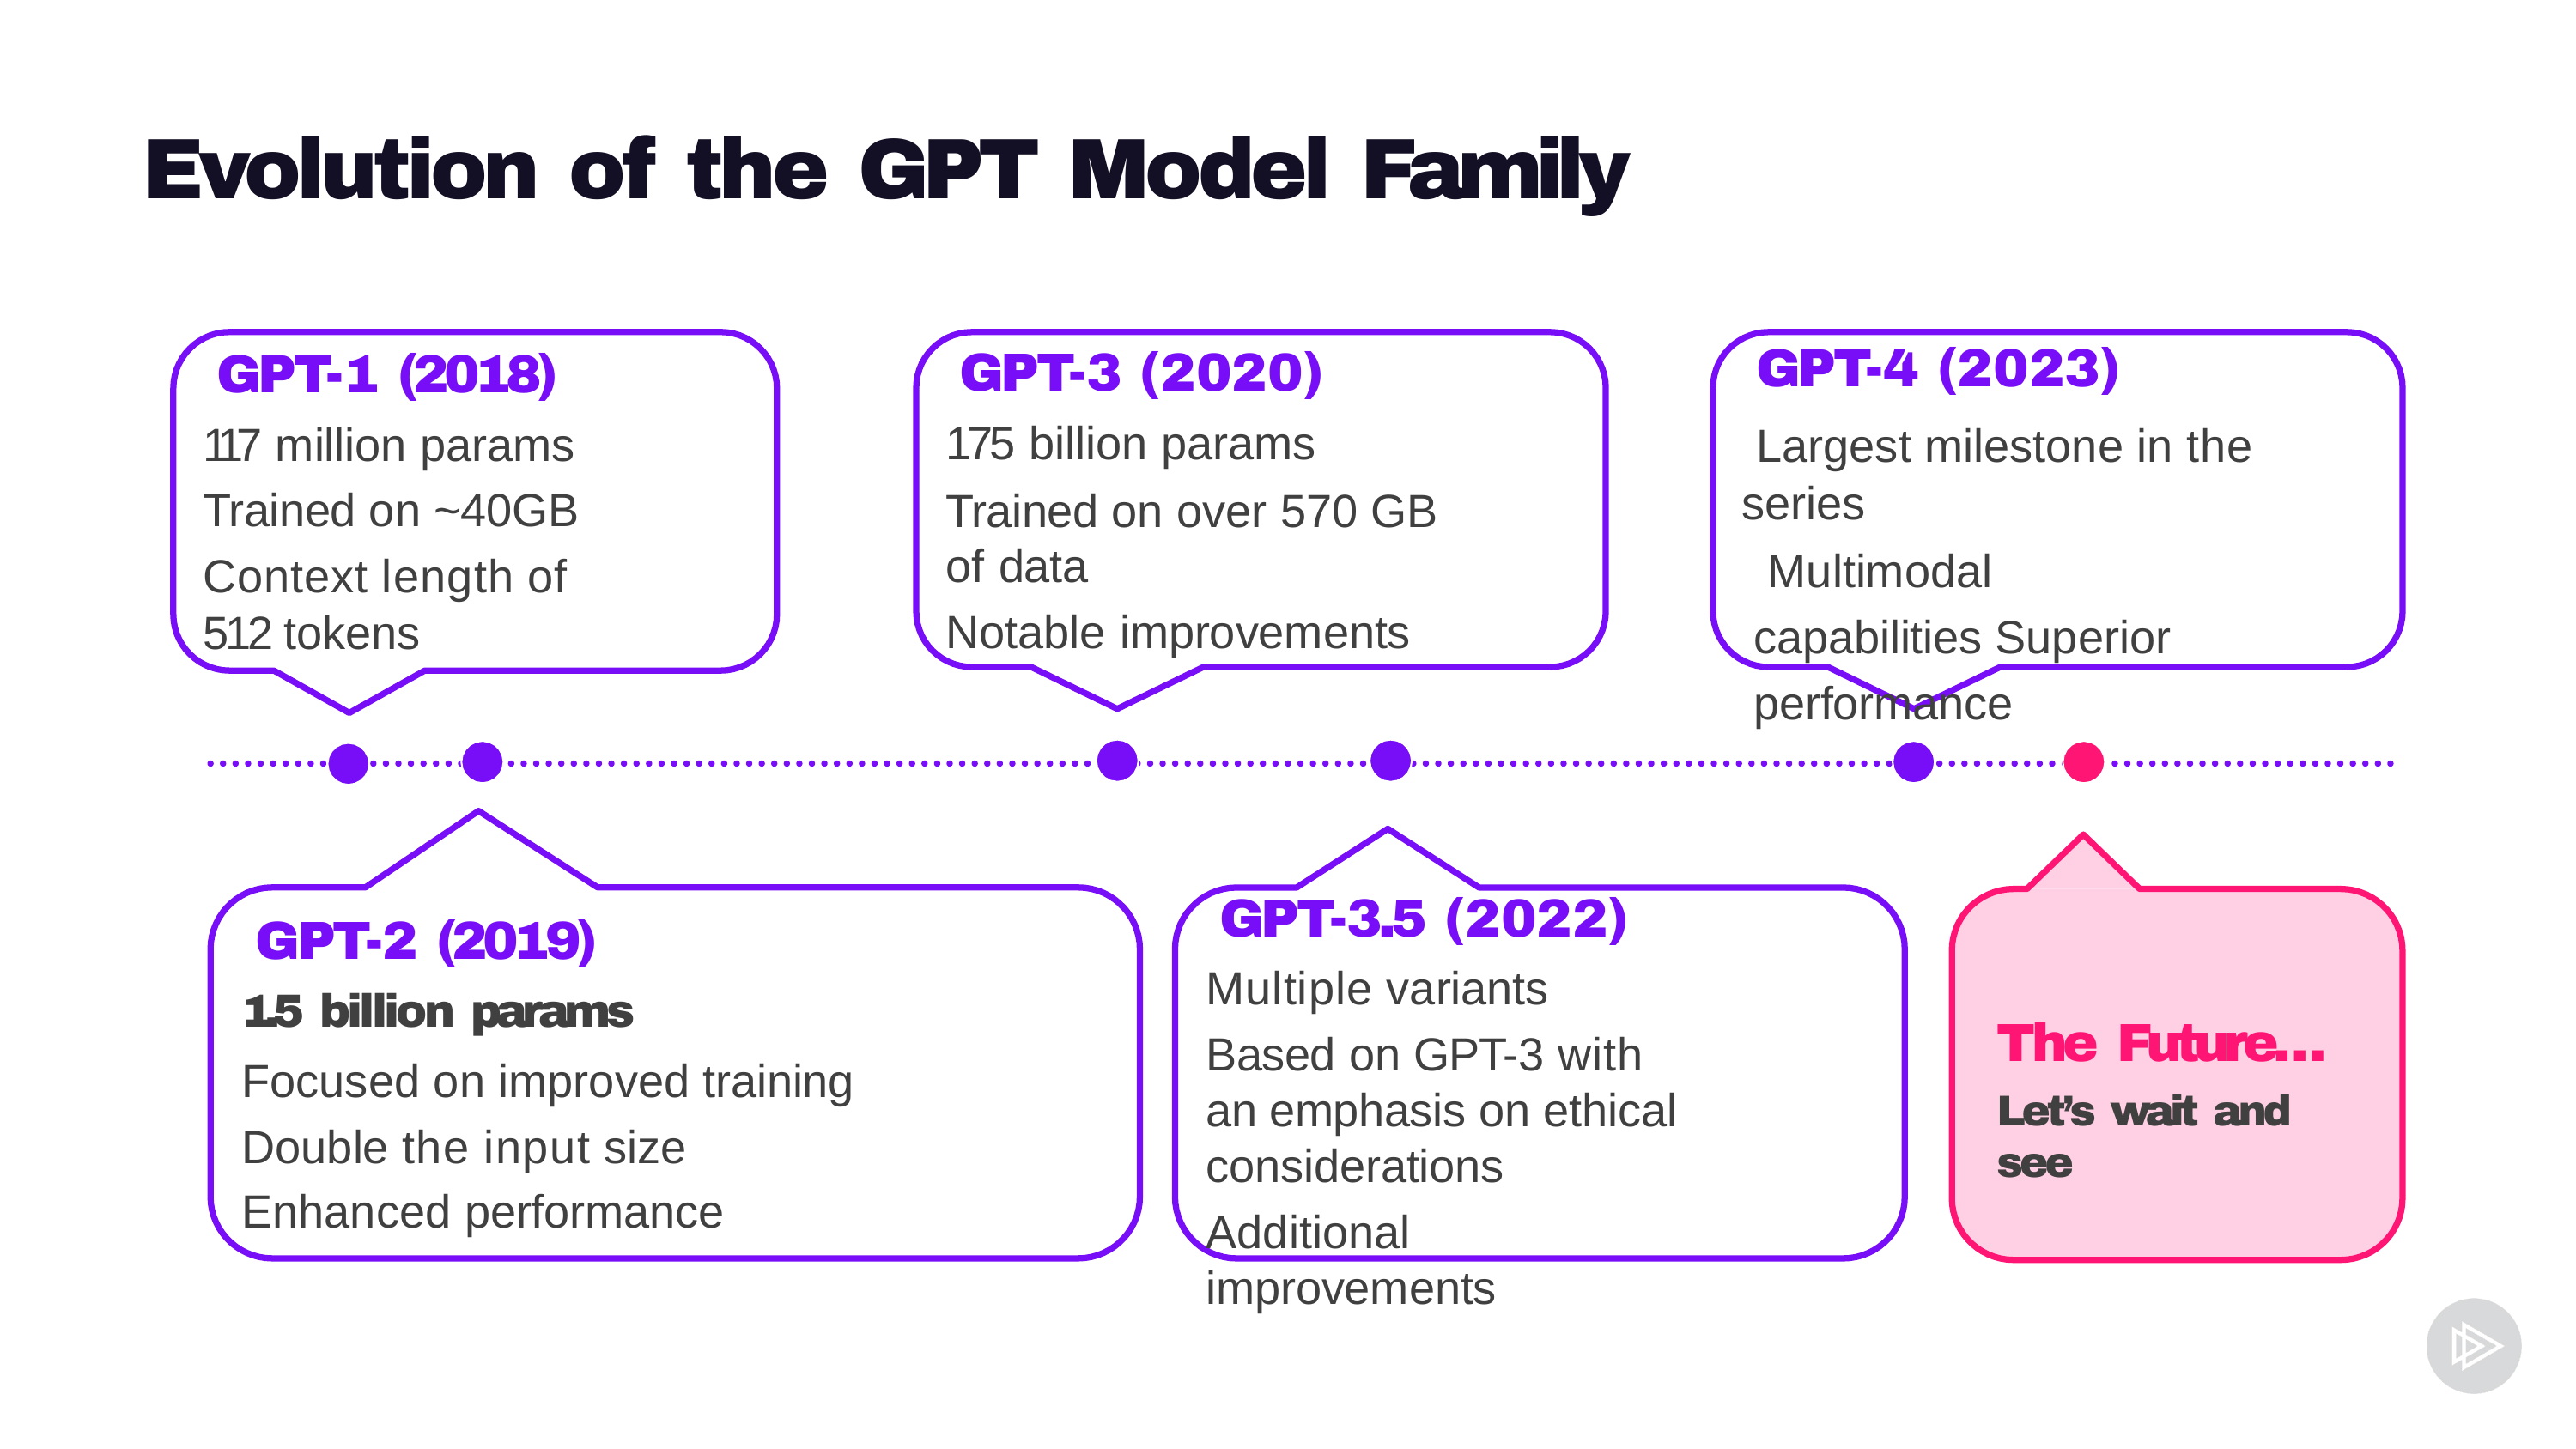

# Evolution of the GPT Model Family
GPT-4 (2023)
Largest milestone in the series
Multimodal capabilities Superior performance
GPT-3 (2020)
175 billion params
Trained on over 570 GB of data
Notable improvements
GPT-1 (2018)
117 million params Trained on ~40GB
Context length of 512 tokens

GPT-3.5 (2022)
Multiple variants
Based on GPT-3 with an emphasis on ethical considerations
Additional improvements
GPT-2 (2019)
1.5 billion params
Focused on improved training Double the input size
Enhanced performance
The Future…
Let’s wait and see